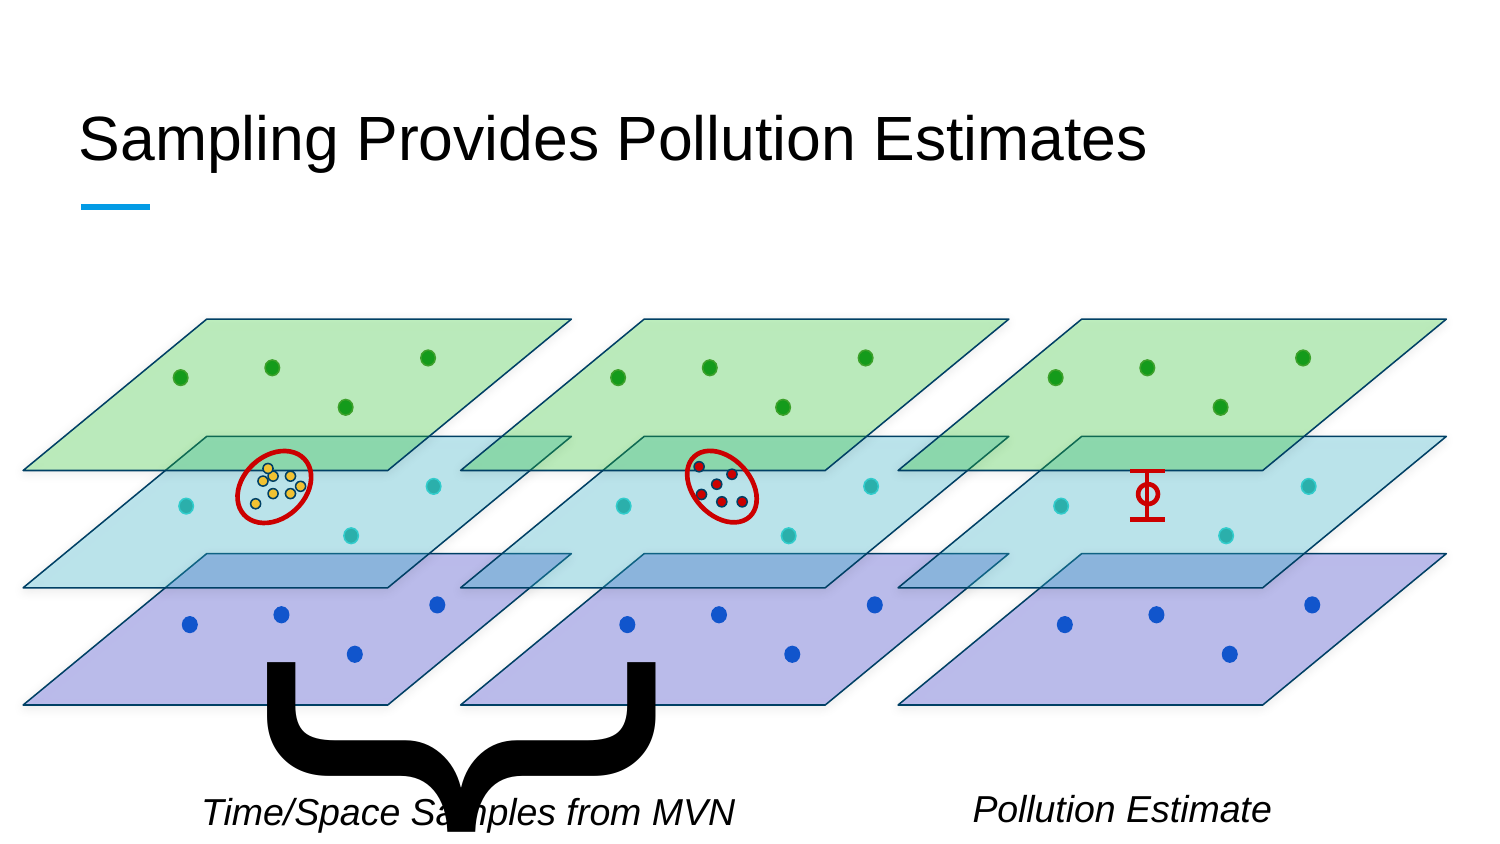

# Sampling Provides Pollution Estimates

Pollution Estimate
Time/Space Samples from MVN
{